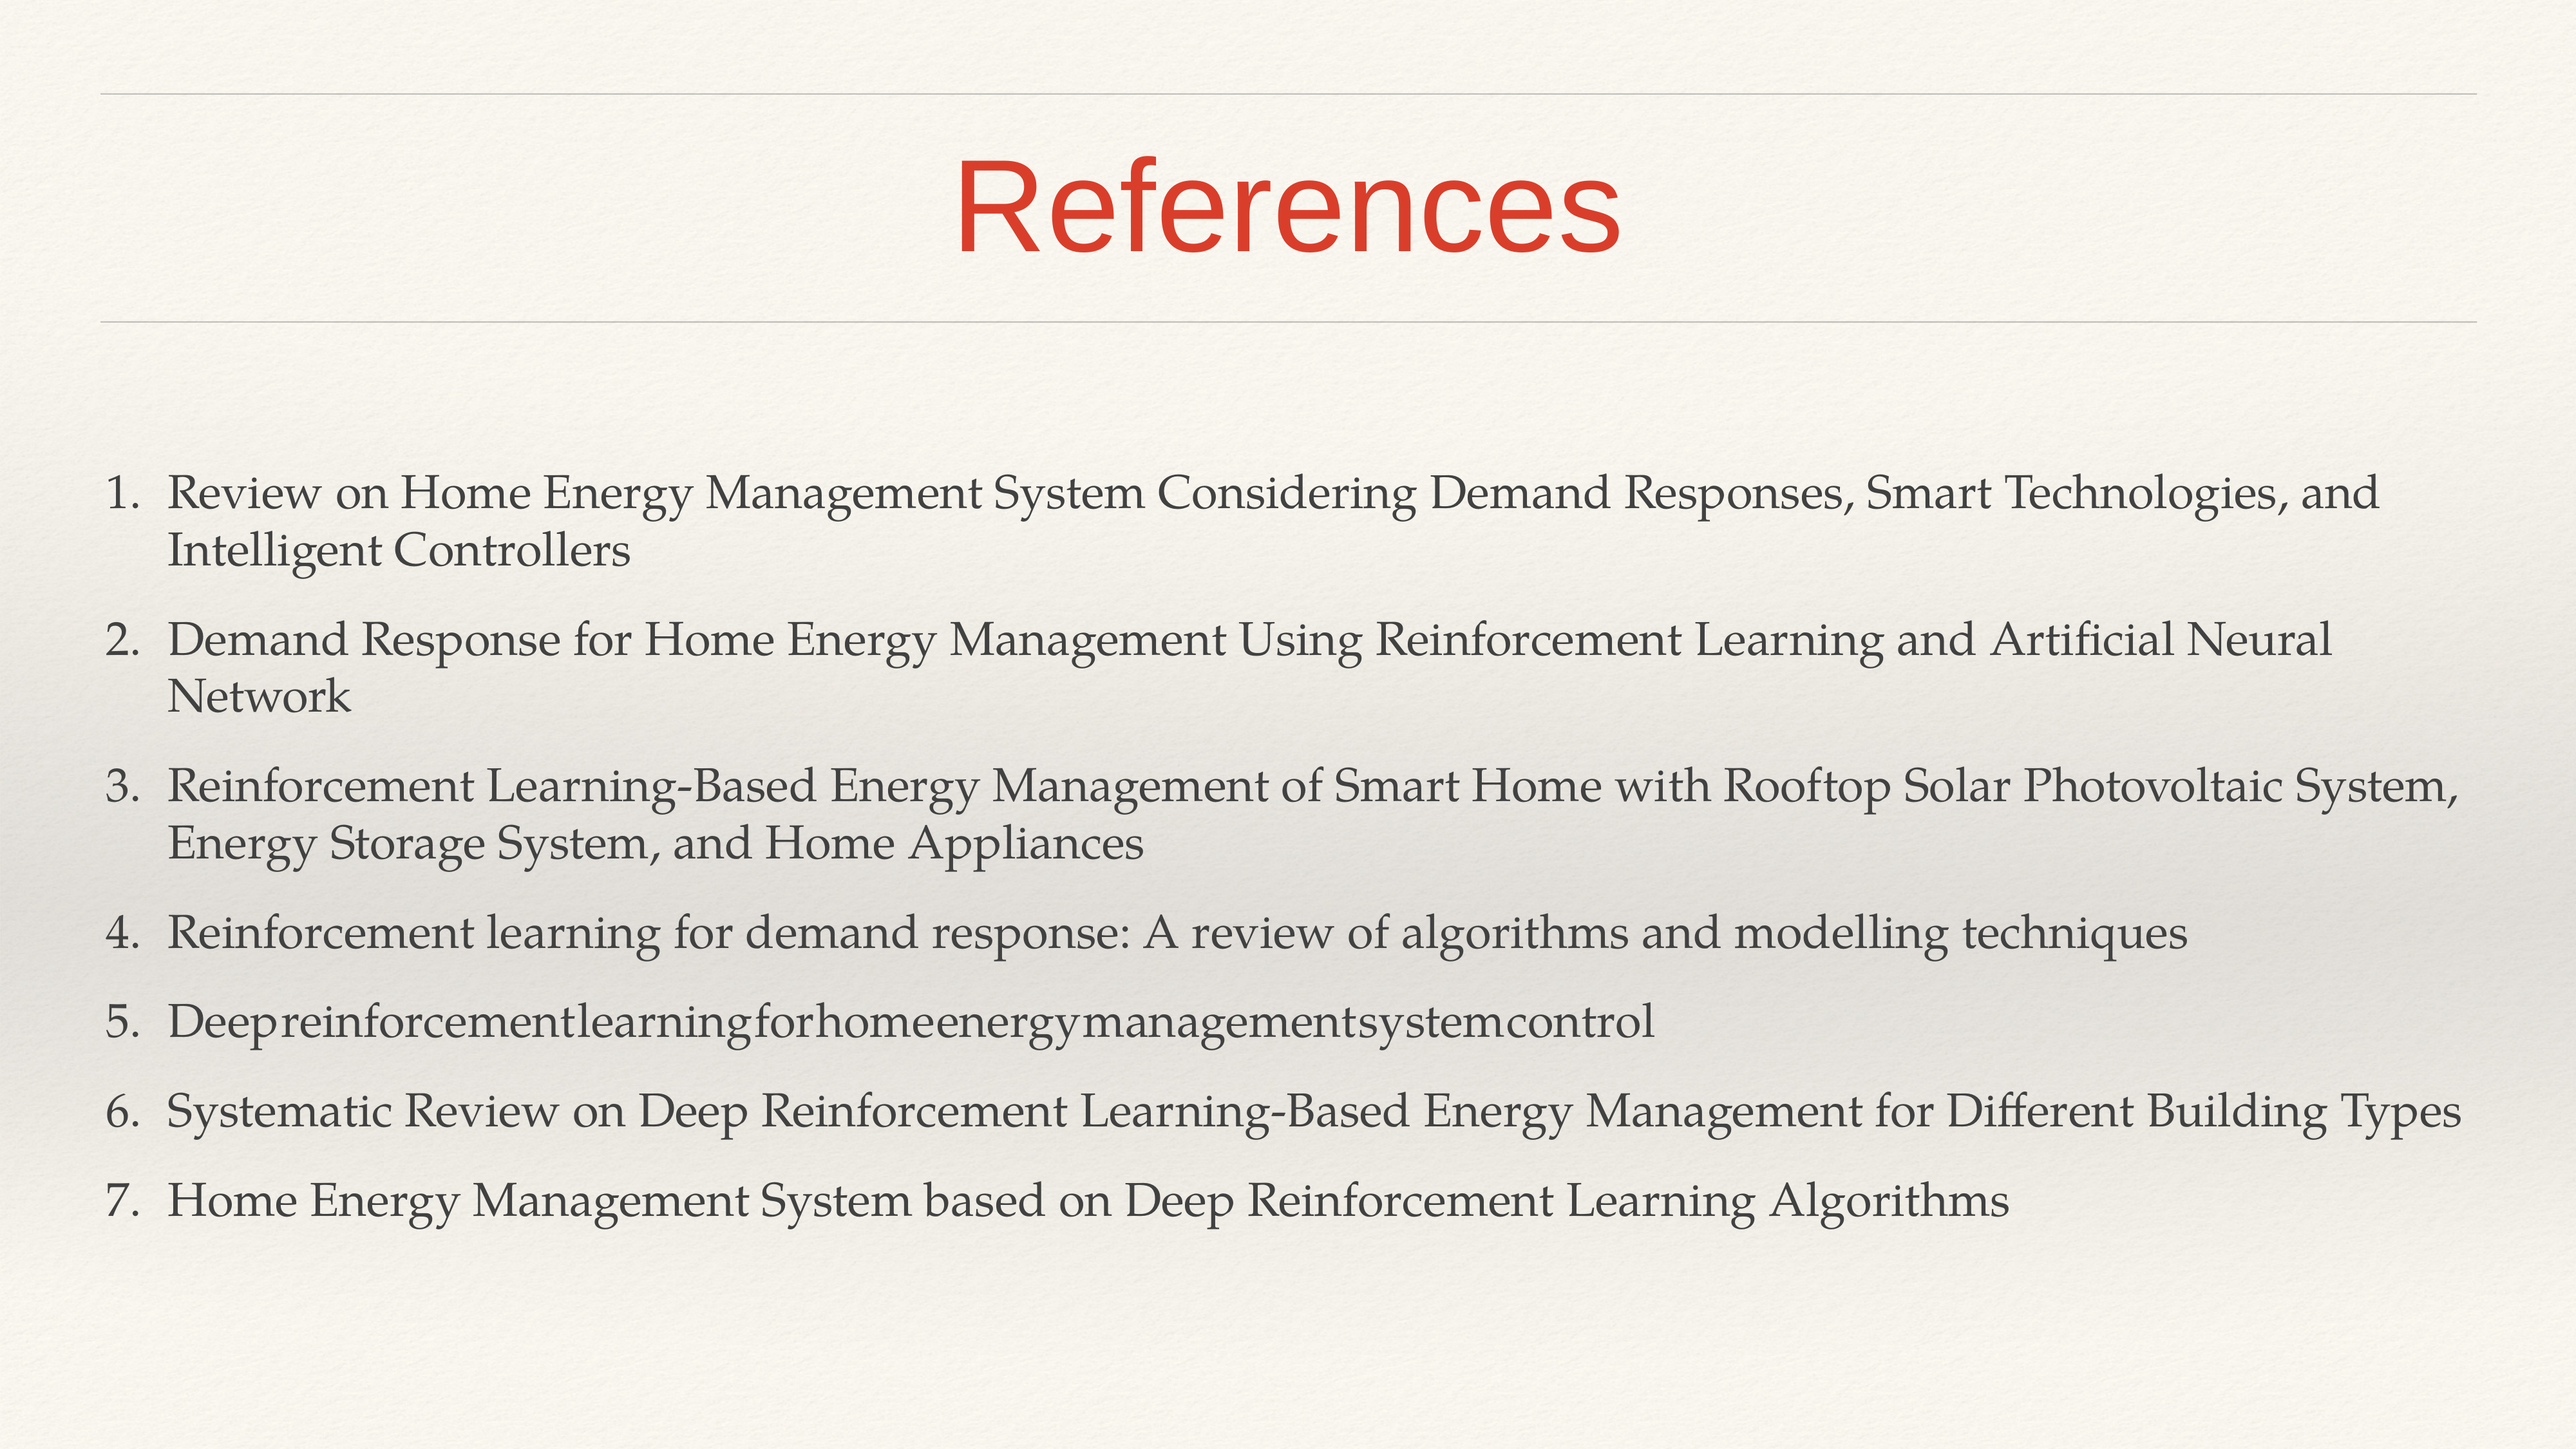

# References
Review on Home Energy Management System Considering Demand Responses, Smart Technologies, and Intelligent Controllers
Demand Response for Home Energy Management Using Reinforcement Learning and Artificial Neural Network
Reinforcement Learning-Based Energy Management of Smart Home with Rooftop Solar Photovoltaic System, Energy Storage System, and Home Appliances
Reinforcement learning for demand response: A review of algorithms and modelling techniques
Deep reinforcement learning for home energy management system control
Systematic Review on Deep Reinforcement Learning-Based Energy Management for Different Building Types
Home Energy Management System based on Deep Reinforcement Learning Algorithms